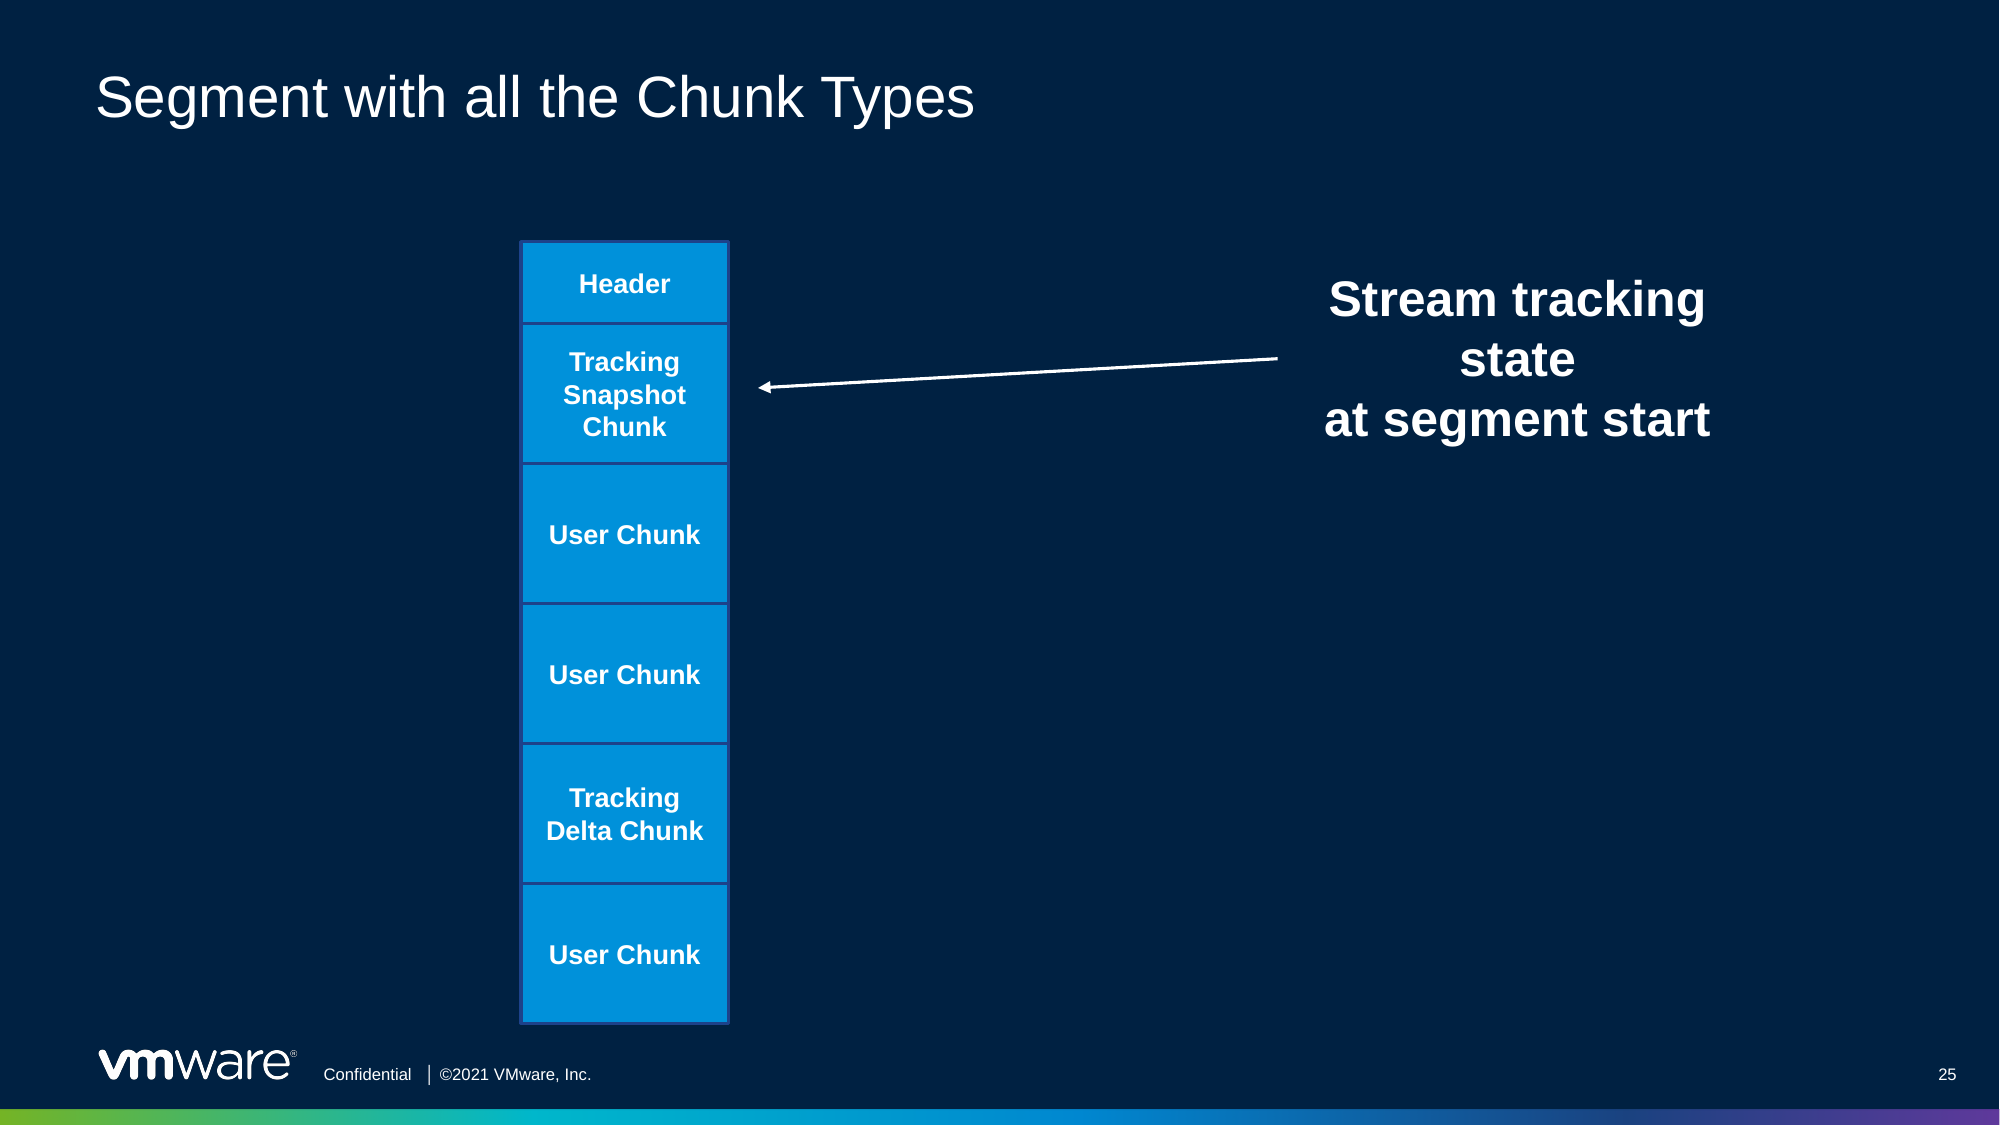

# Segment with all the Chunk Types

Header
Tracking Snapshot Chunk
Stream tracking state
at segment start
User Chunk
User Chunk
Tracking Delta Chunk
User Chunk